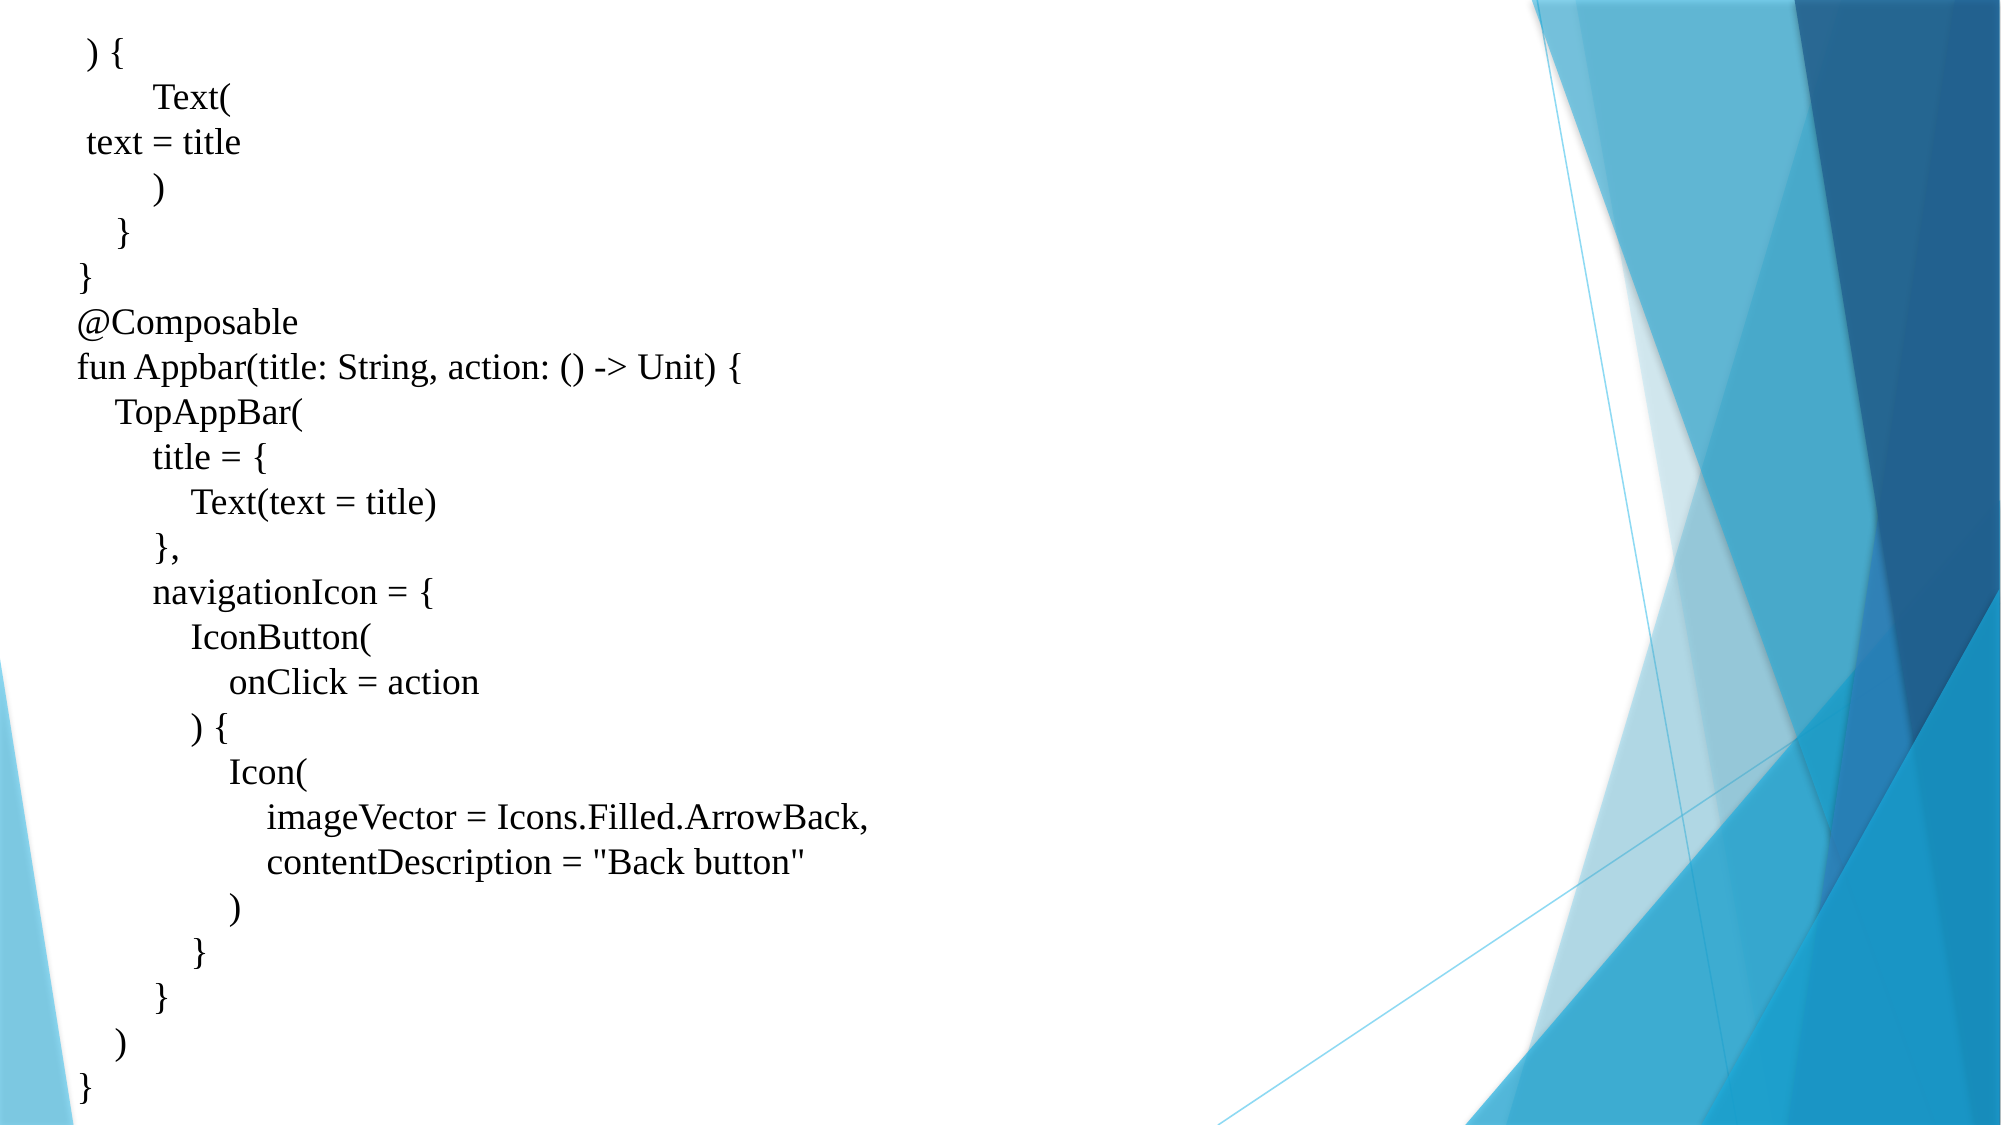

) {
        Text(
 text = title
        )
    }
}
@Composable
fun Appbar(title: String, action: () -> Unit) {
    TopAppBar(
        title = {
            Text(text = title)
        },
        navigationIcon = {
            IconButton(
                onClick = action
            ) {
                Icon(
                    imageVector = Icons.Filled.ArrowBack,
                    contentDescription = "Back button"
                )
            }
        }
    )
}